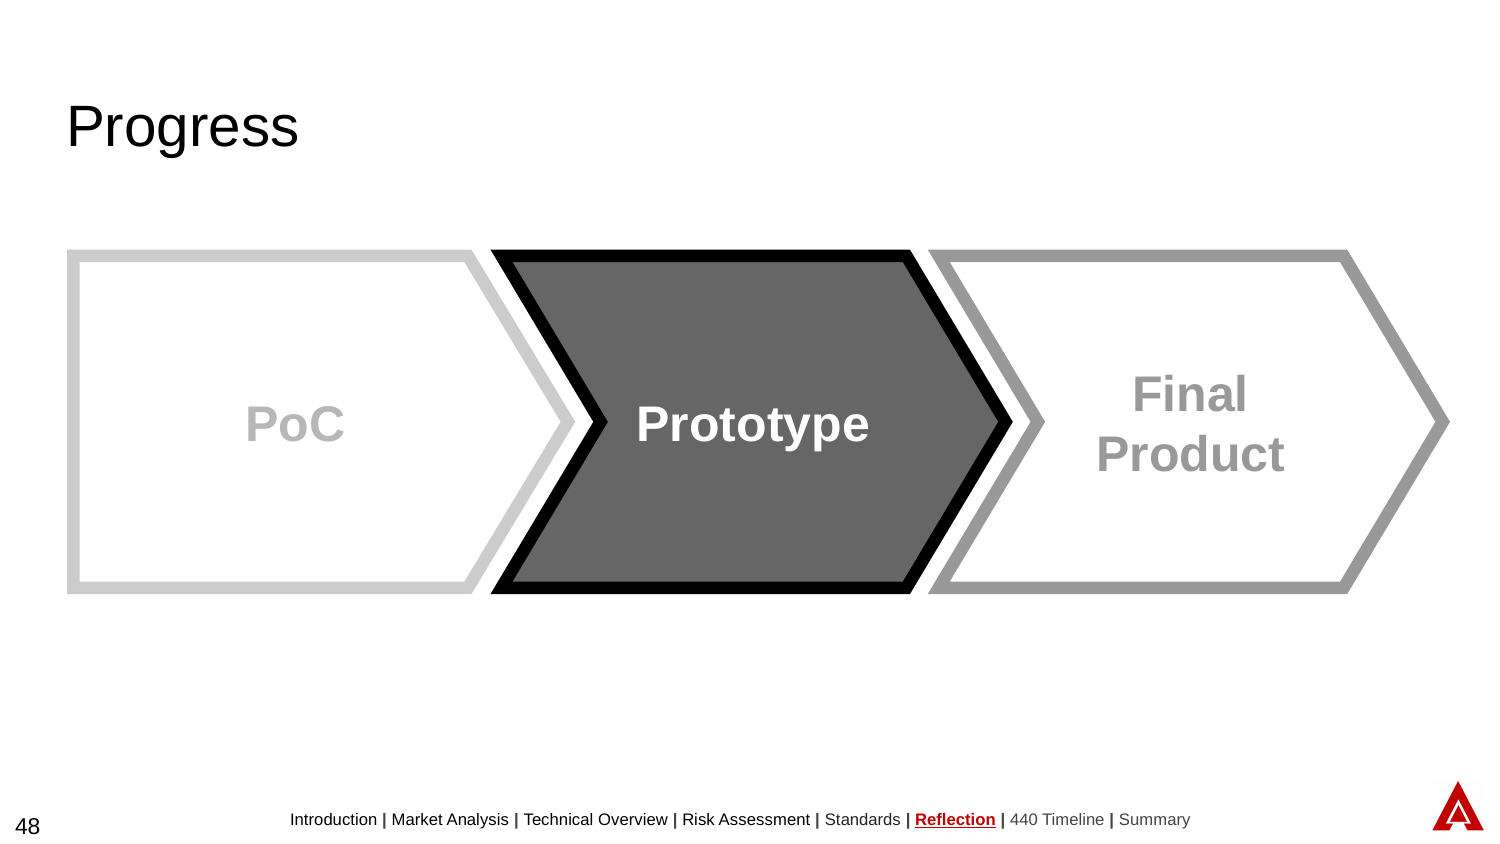

# Progress
PoC
Prototype
Final Product
Introduction | Market Analysis | Technical Overview | Risk Assessment | Standards | Reflection | 440 Timeline | Summary
48